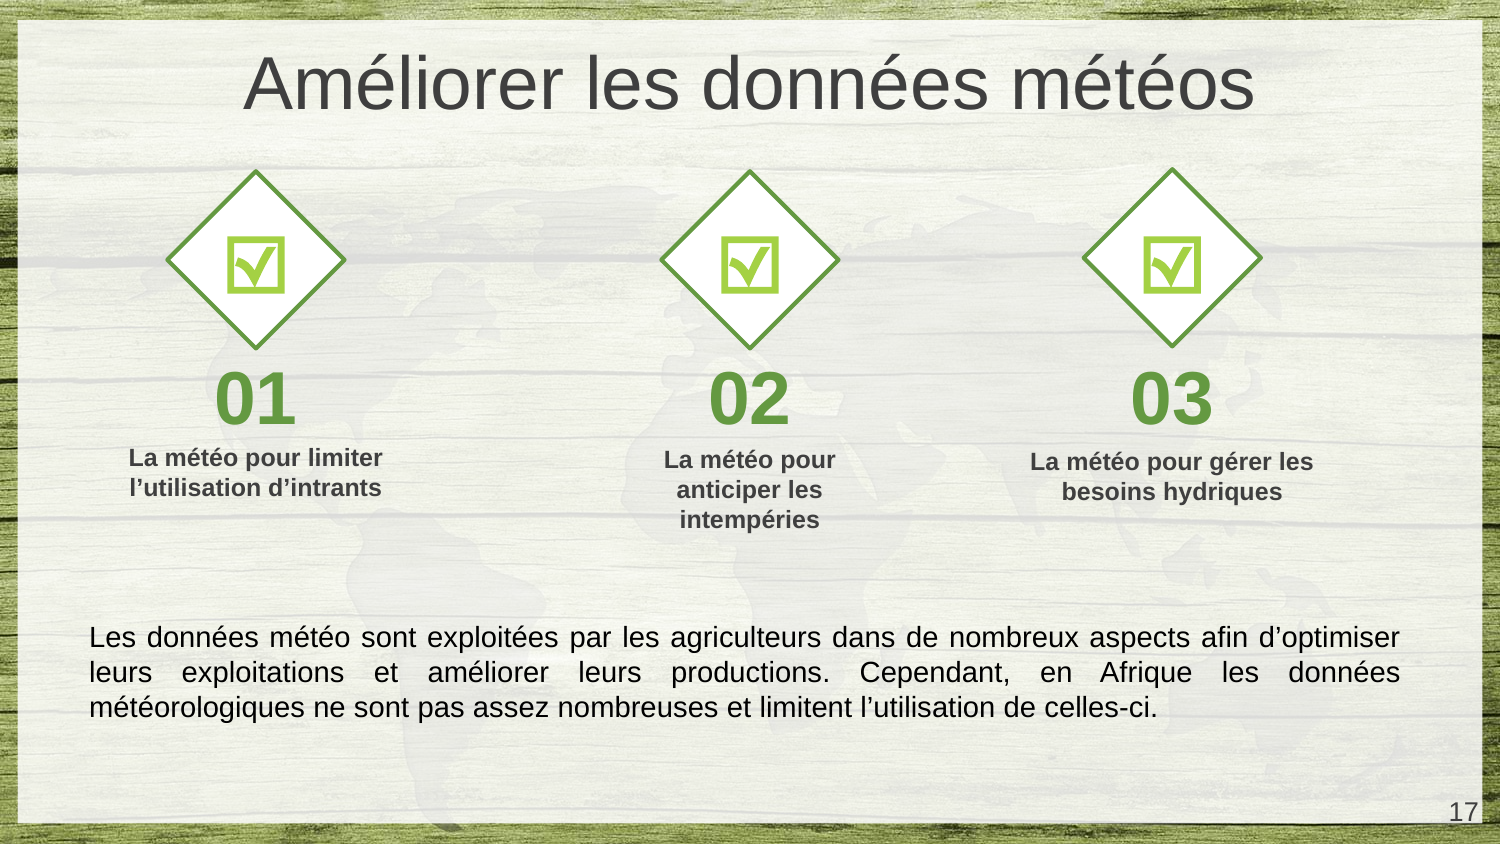

Améliorer les données météos

01
02
03
La météo pour gérer les besoins hydriques
La météo pour limiter l’utilisation d’intrants
La météo pour anticiper les intempéries
Les données météo sont exploitées par les agriculteurs dans de nombreux aspects afin d’optimiser leurs exploitations et améliorer leurs productions. Cependant, en Afrique les données météorologiques ne sont pas assez nombreuses et limitent l’utilisation de celles-ci.
17